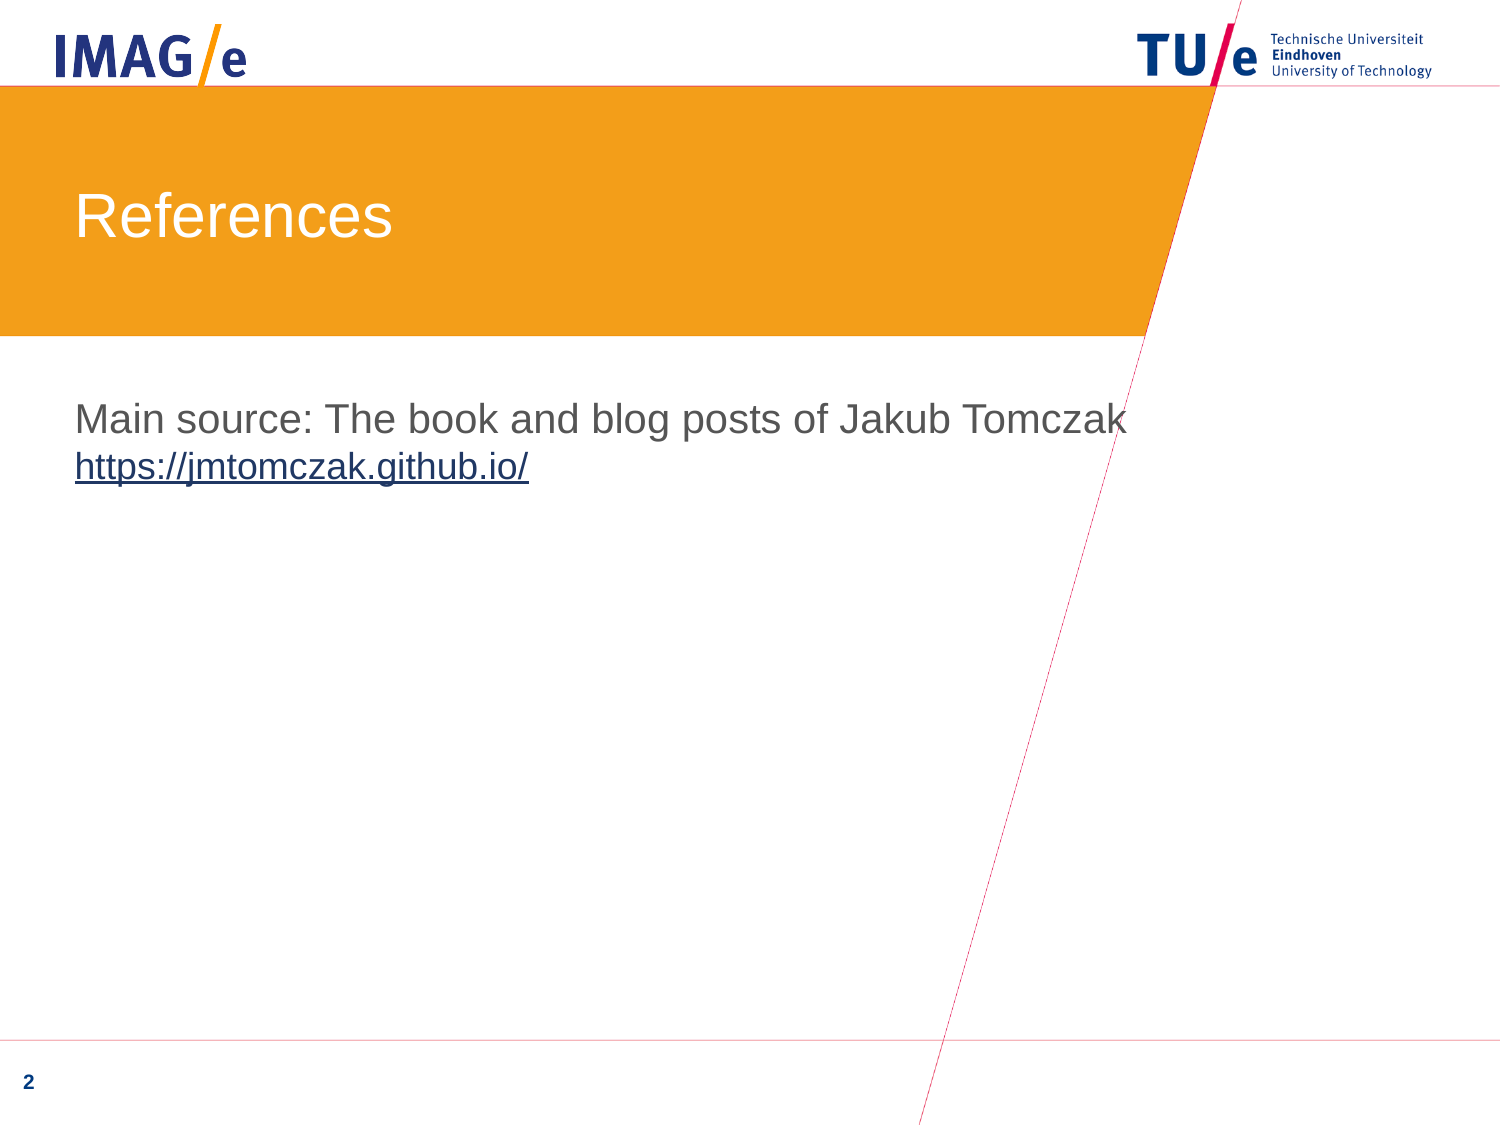

References
Main source: The book and blog posts of Jakub Tomczak
https://jmtomczak.github.io/

2